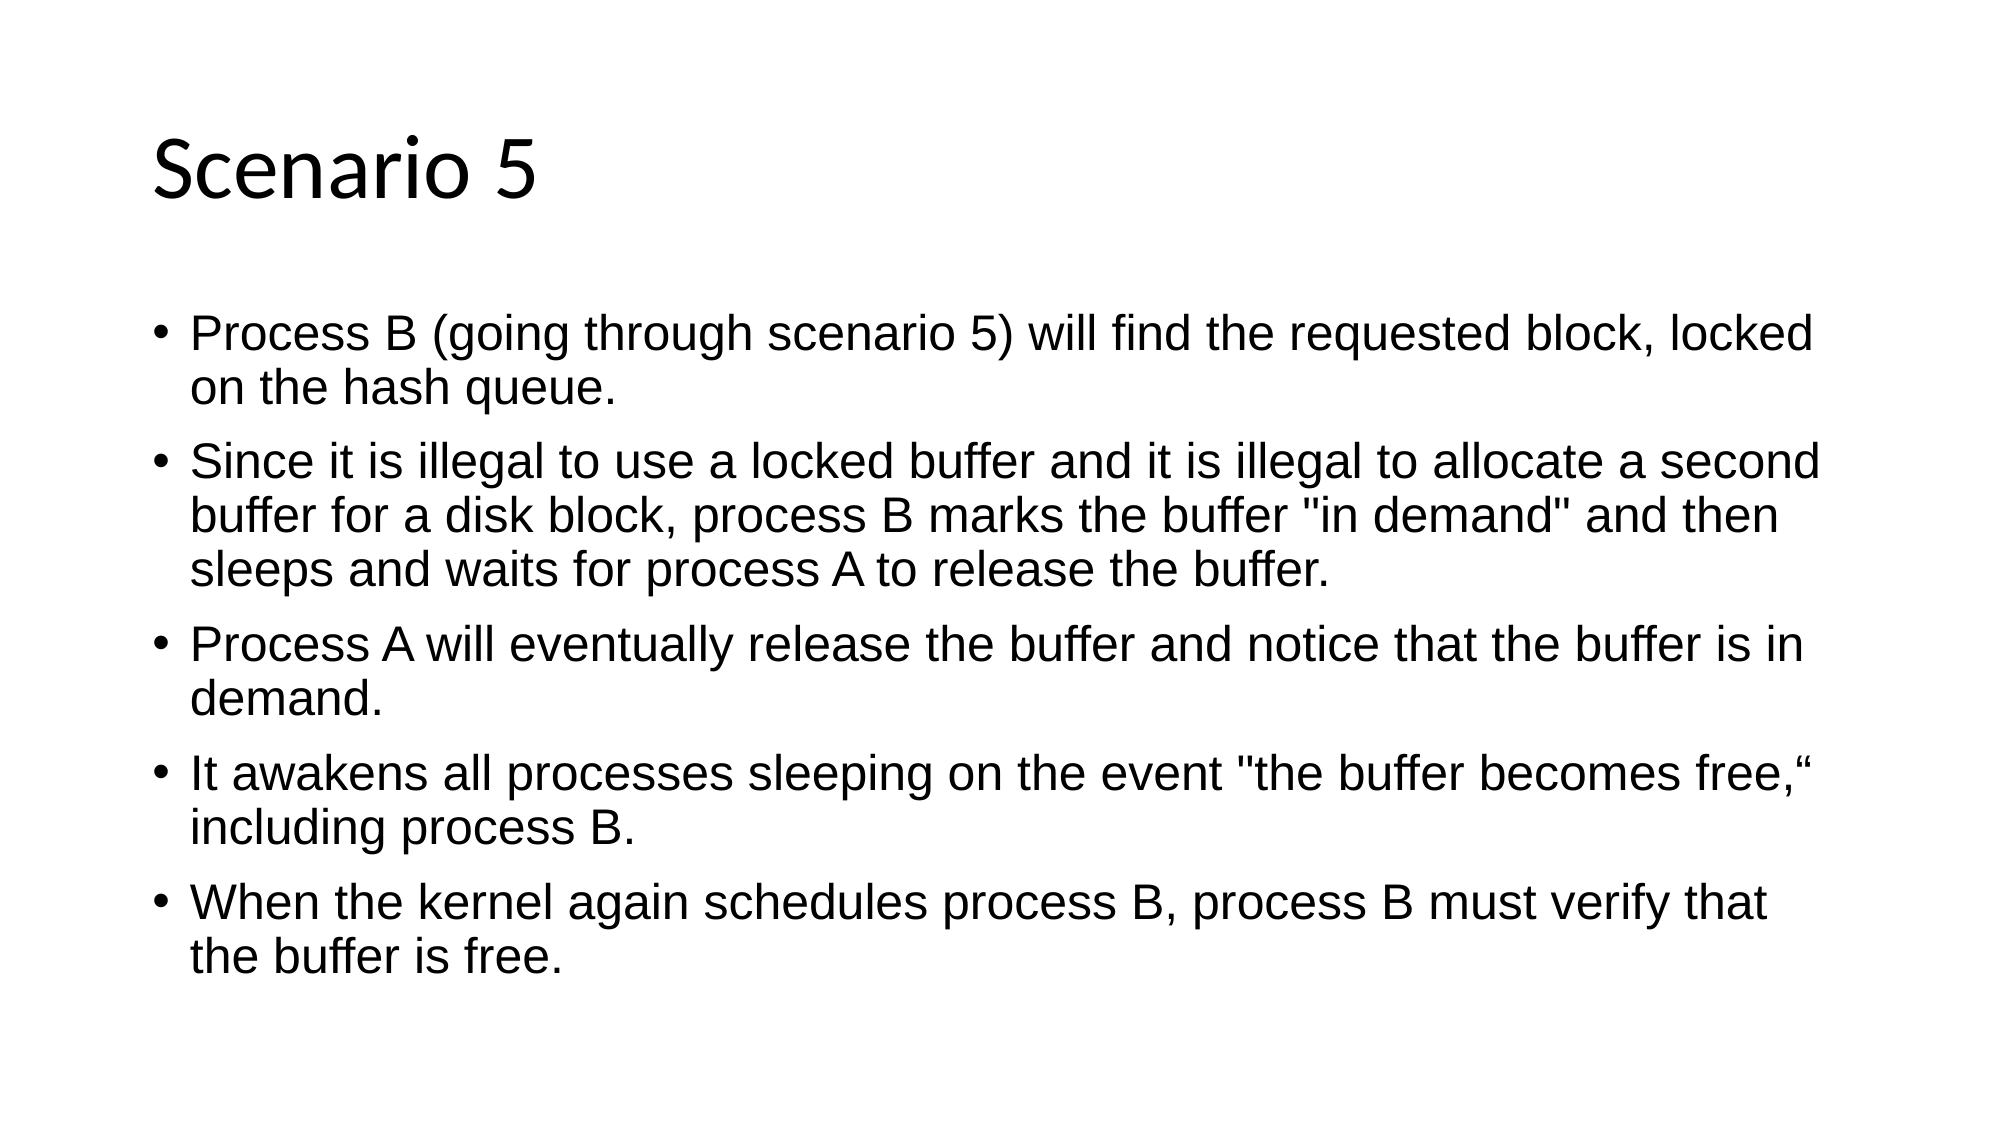

# Scenario 5
Process B (going through scenario 5) will find the requested block, locked on the hash queue.
Since it is illegal to use a locked buffer and it is illegal to allocate a second buffer for a disk block, process B marks the buffer "in demand" and then sleeps and waits for process A to release the buffer.
Process A will eventually release the buffer and notice that the buffer is in demand.
It awakens all processes sleeping on the event "the buffer becomes free,“ including process B.
When the kernel again schedules process B, process B must verify that the buffer is free.